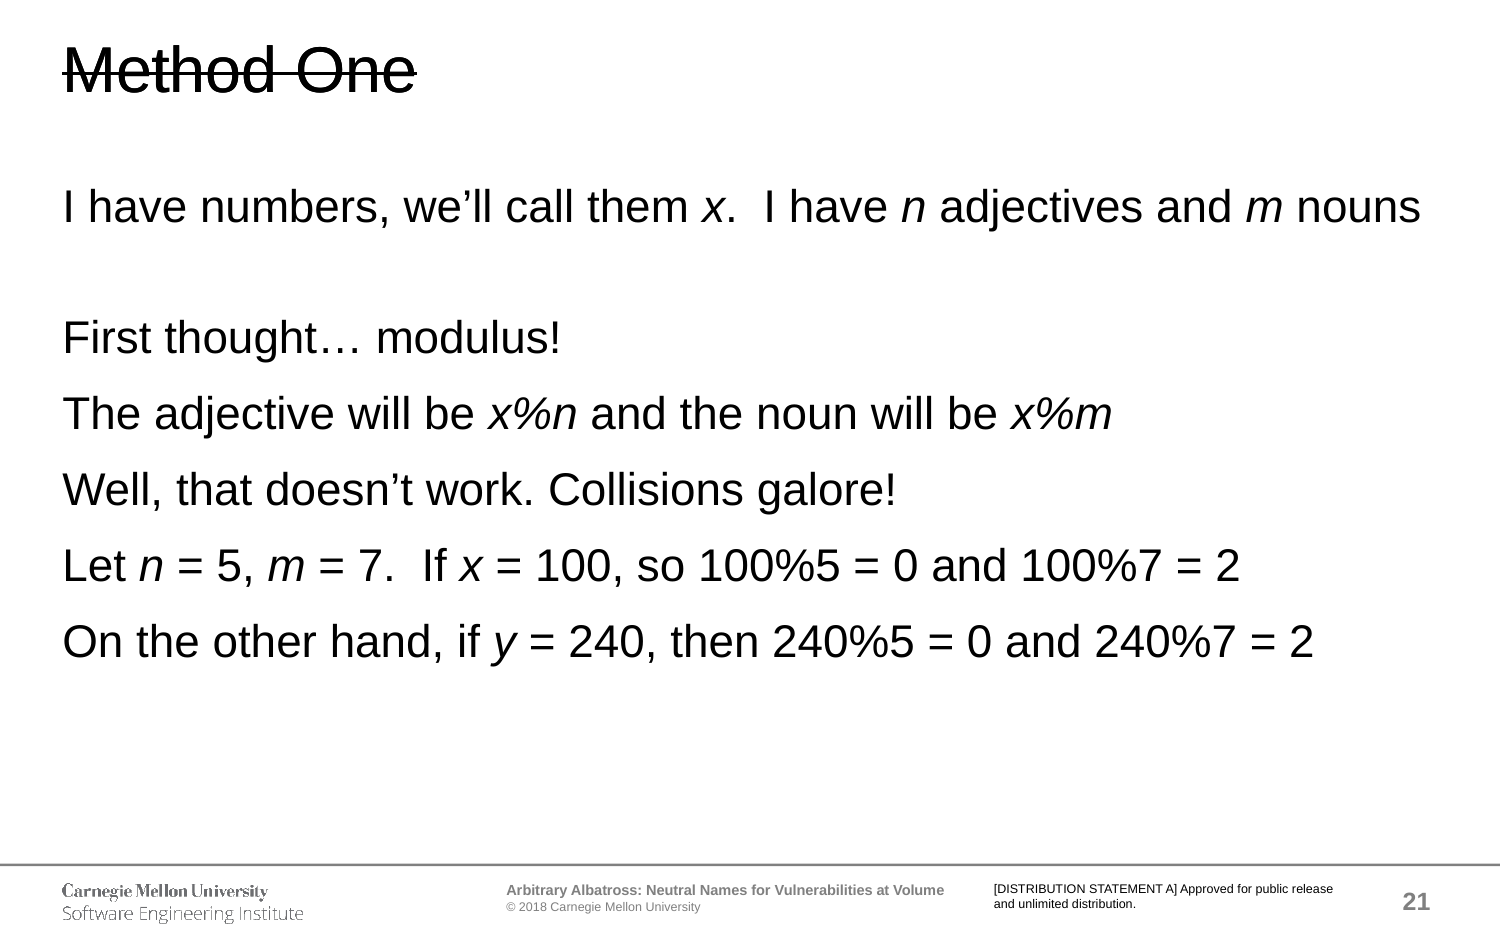

# Method One
Method One
I have numbers, we’ll call them x.  I have n adjectives and m nouns
First thought… modulus!
The adjective will be x%n and the noun will be x%m
Well, that doesn’t work. Collisions galore!
Let n = 5, m = 7.  If x = 100, so 100%5 = 0 and 100%7 = 2
On the other hand, if y = 240, then 240%5 = 0 and 240%7 = 2